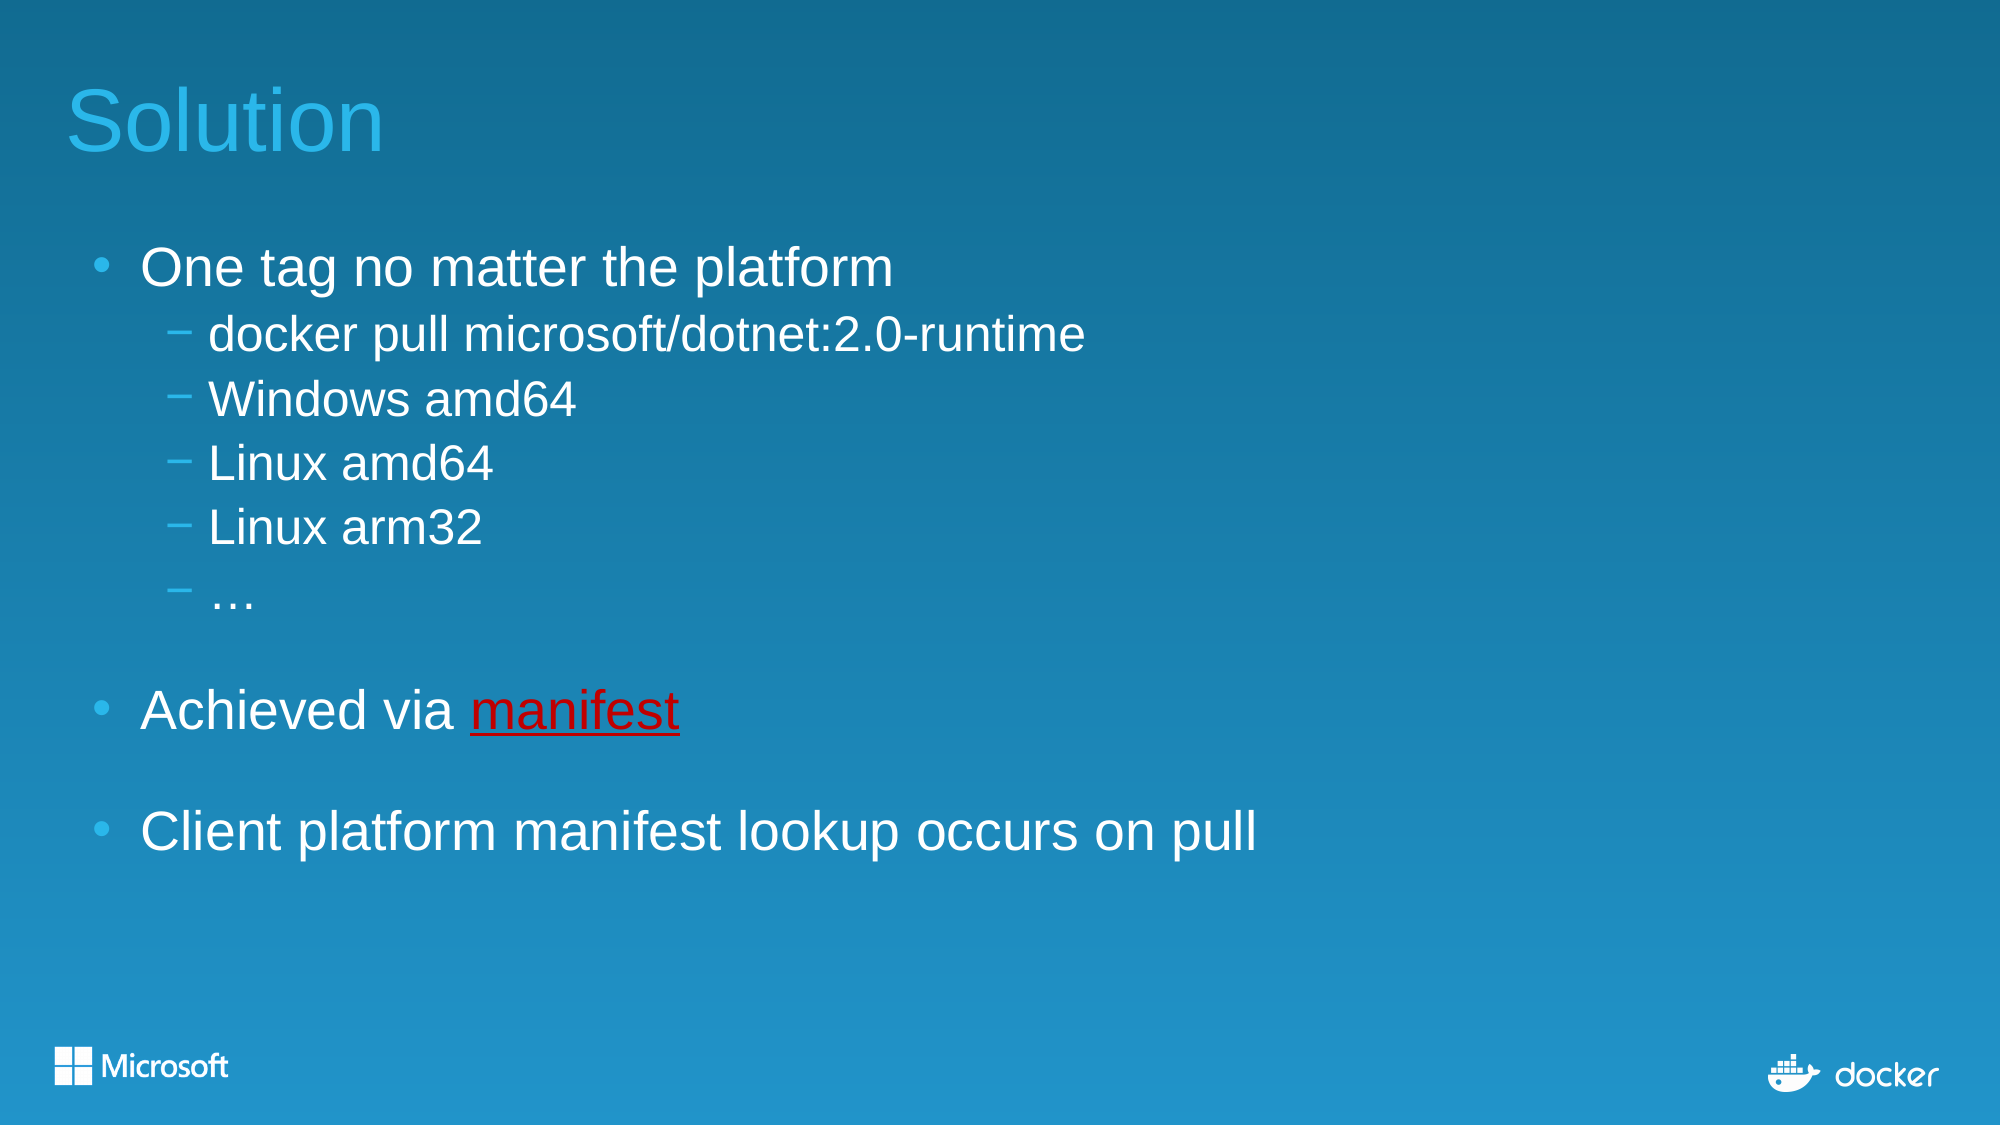

# Solution
One tag no matter the platform
 docker pull microsoft/dotnet:2.0-runtime
 Windows amd64
 Linux amd64
 Linux arm32
 …
Achieved via manifest
Client platform manifest lookup occurs on pull